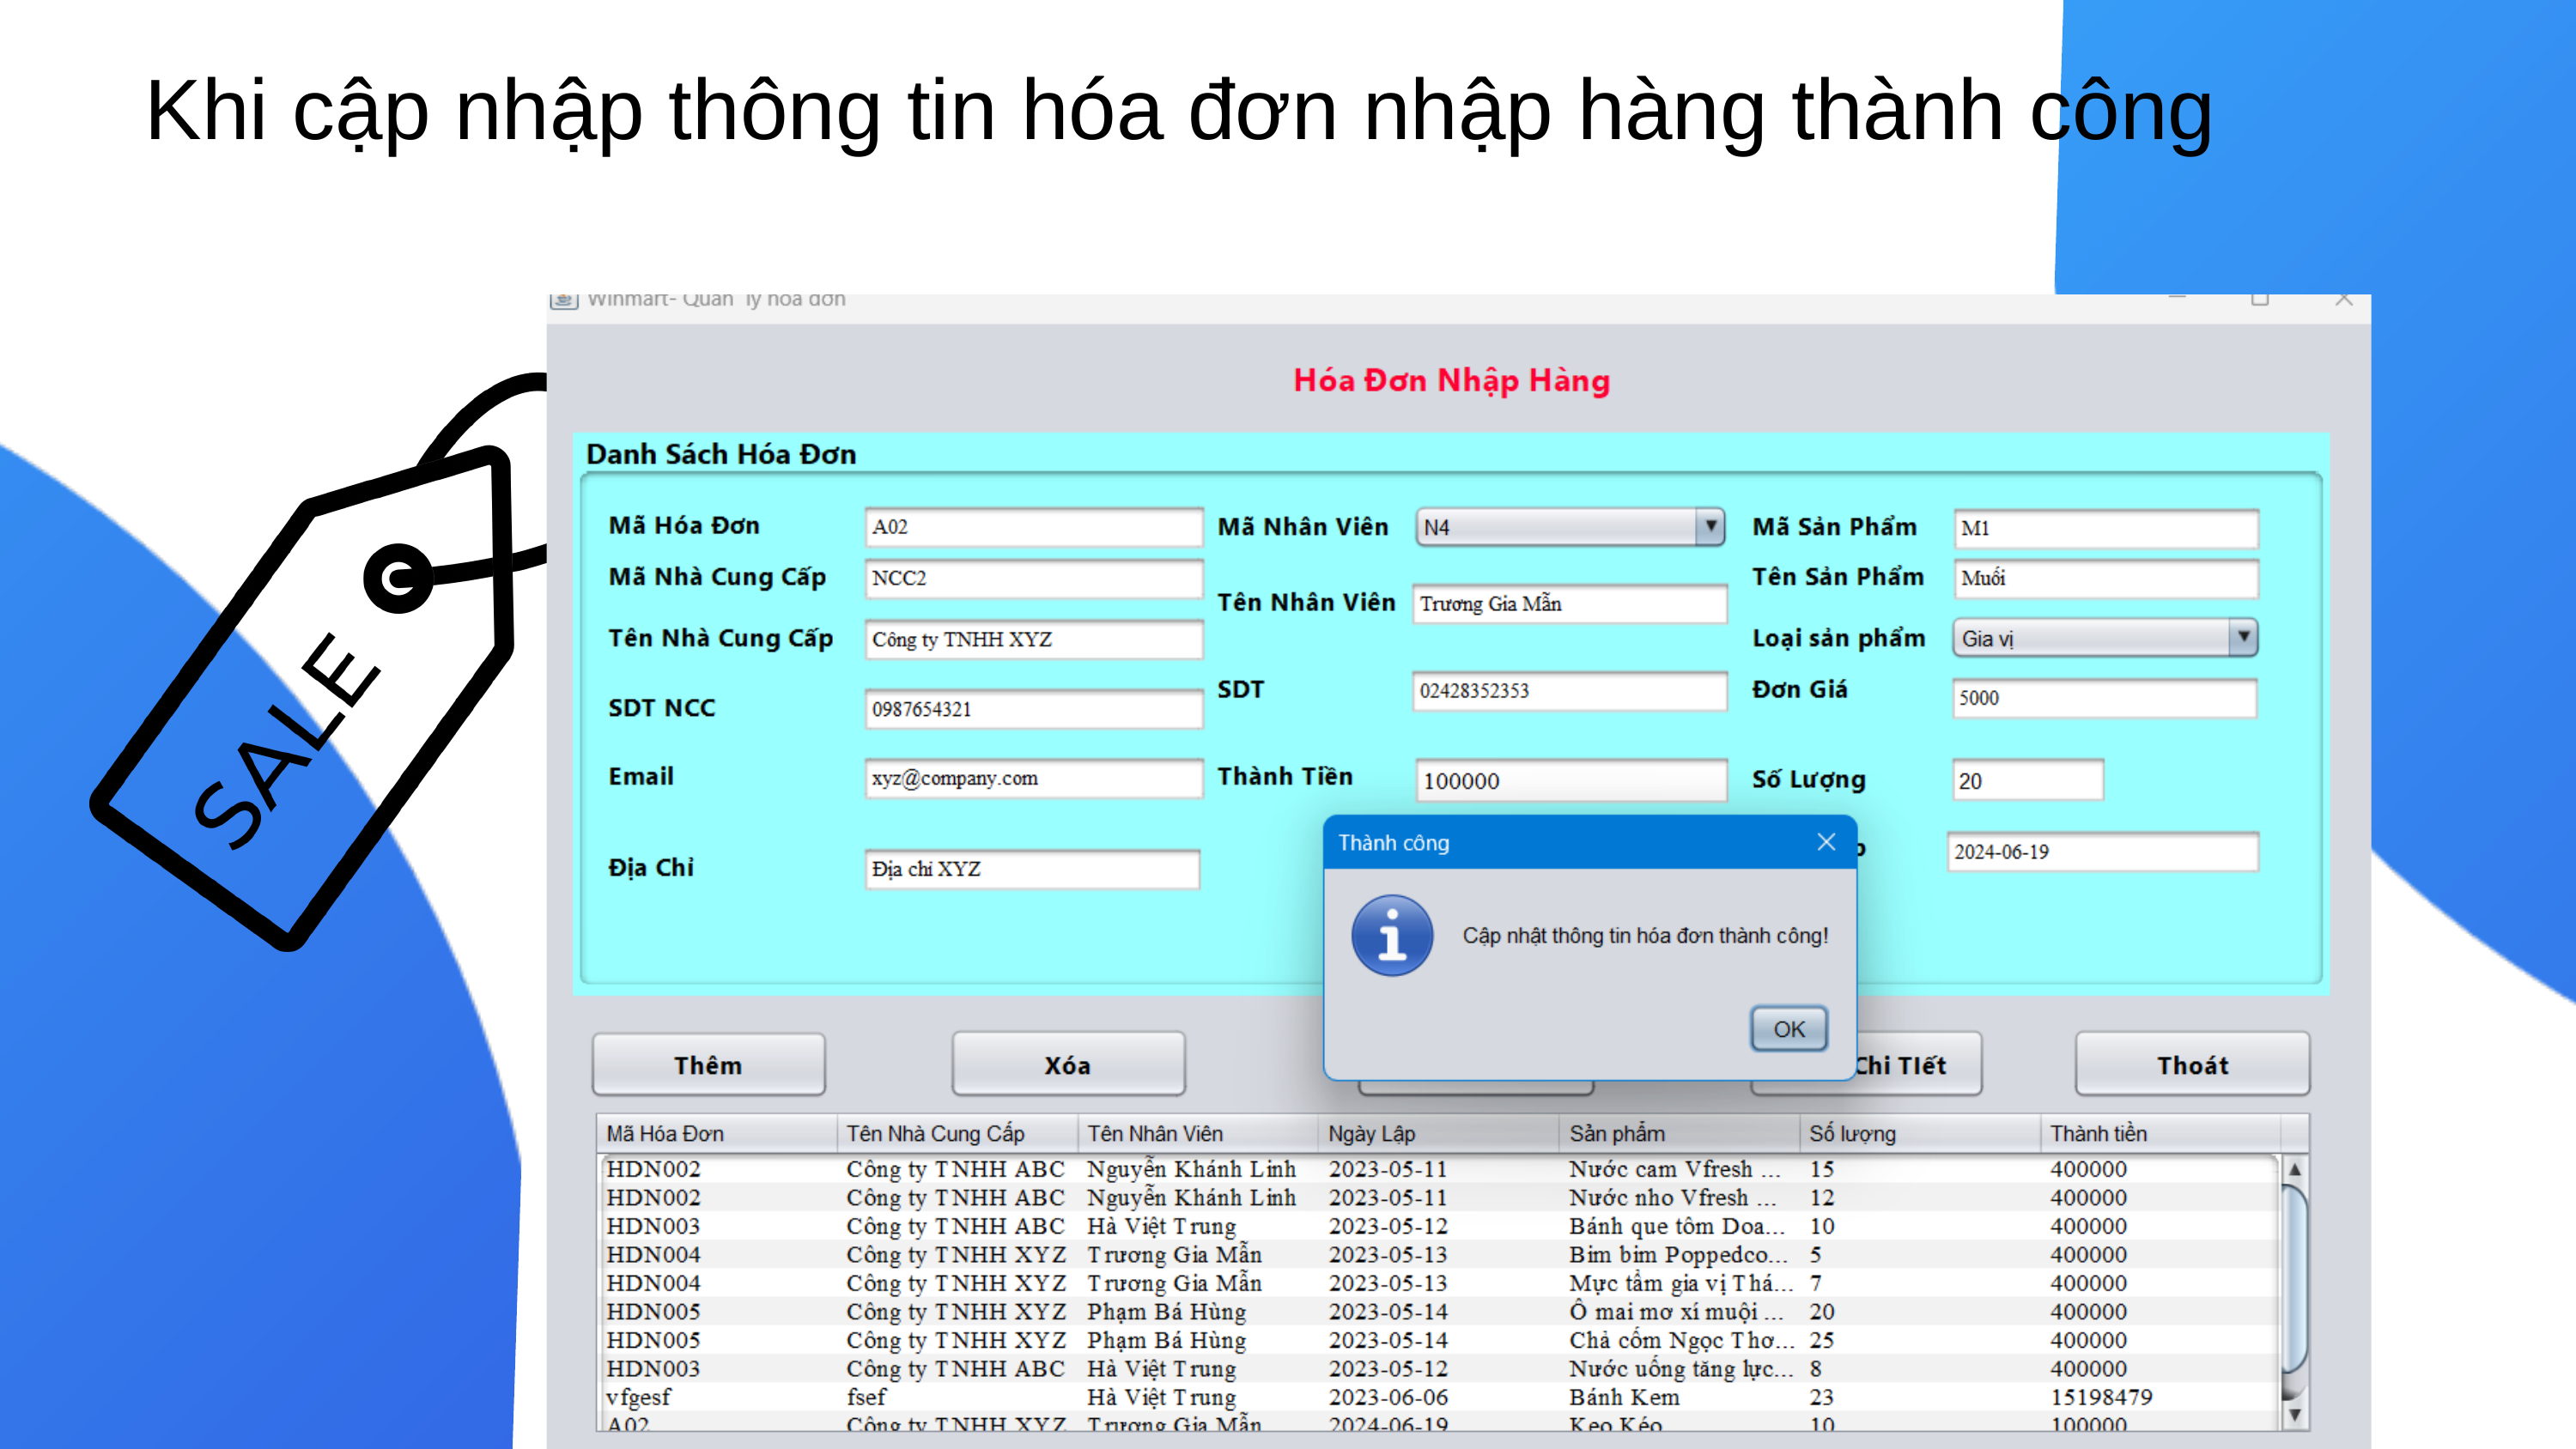

Khi cập nhập thông tin hóa đơn nhập hàng thành công